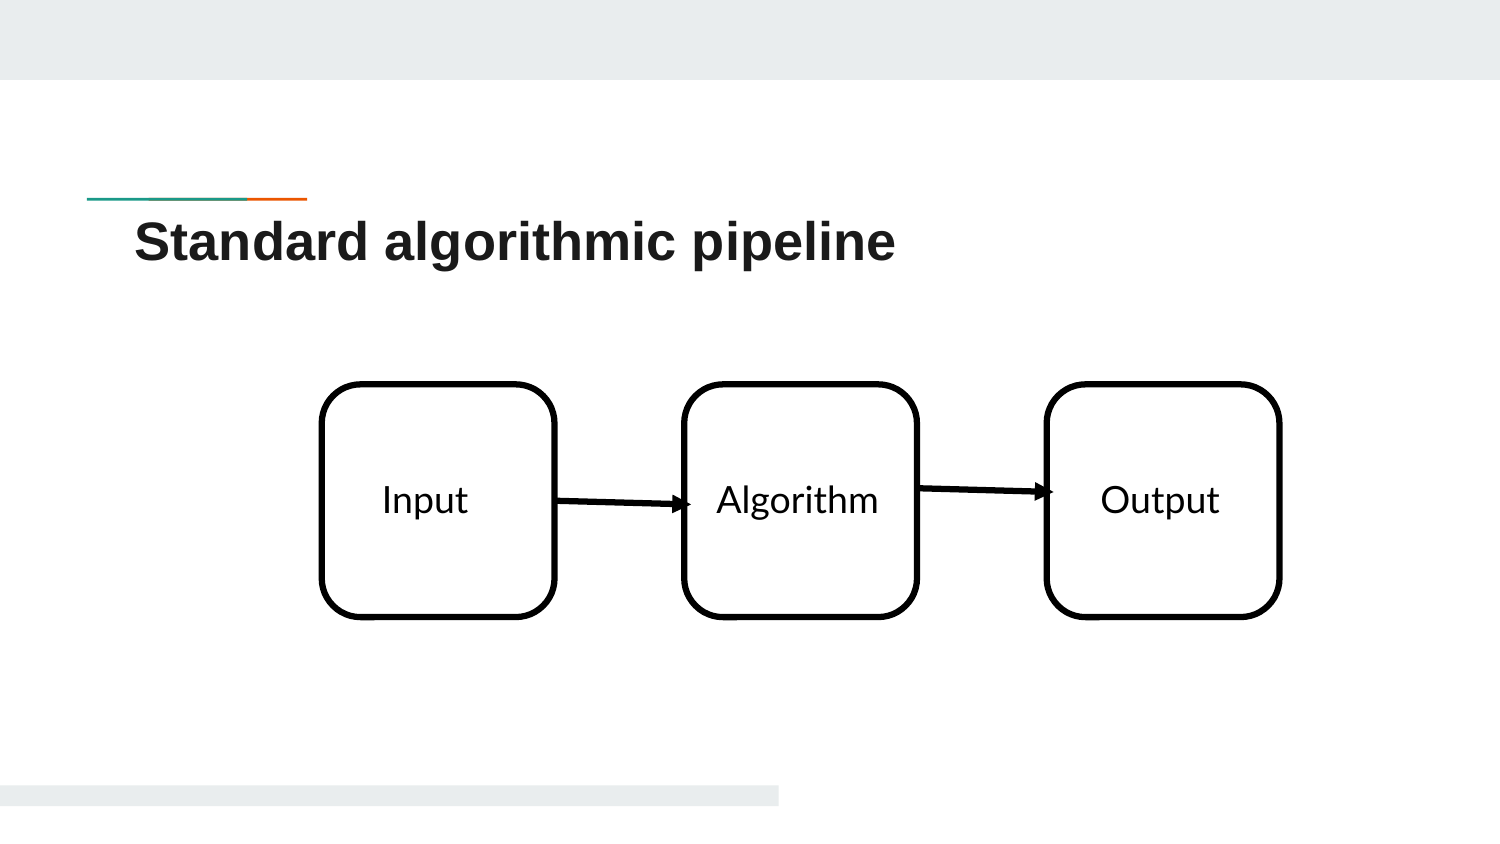

# Standard algorithmic pipeline

Input
Algorithm
Output